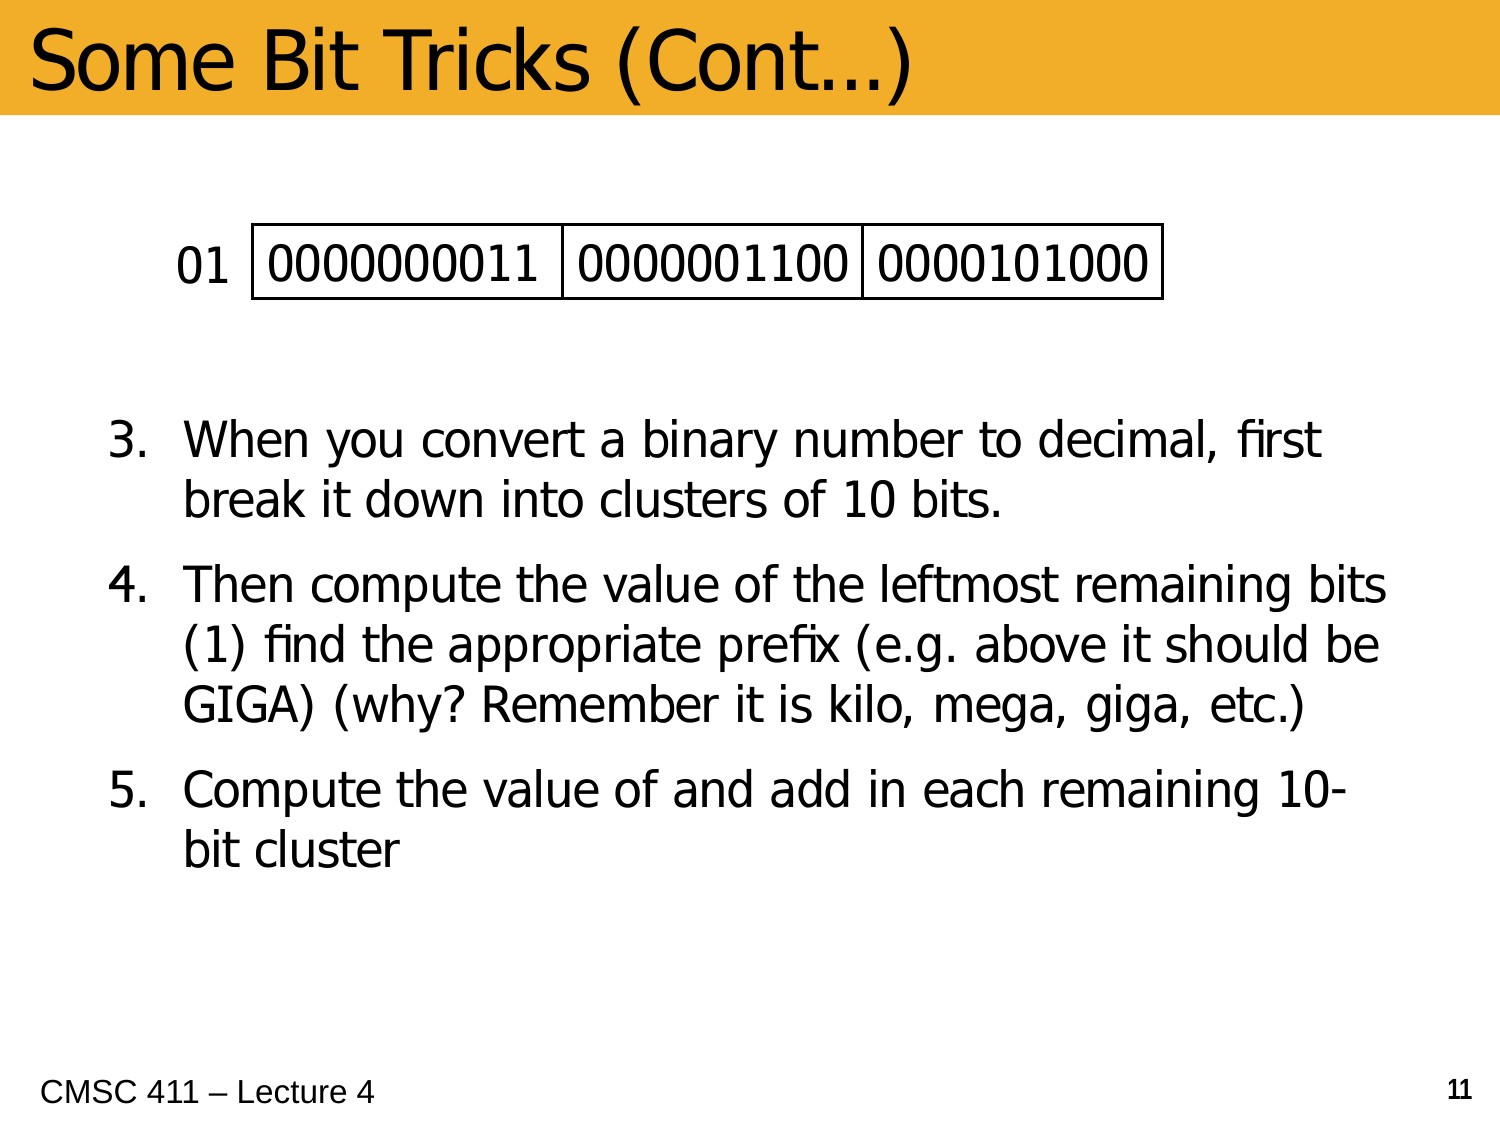

# Some Bit Tricks (Cont…)
0000000011
0000001100
0000101000
01
When you convert a binary number to decimal, first break it down into clusters of 10 bits.
Then compute the value of the leftmost remaining bits (1) find the appropriate prefix (e.g. above it should be GIGA) (why? Remember it is kilo, mega, giga, etc.)
Compute the value of and add in each remaining 10-bit cluster

11